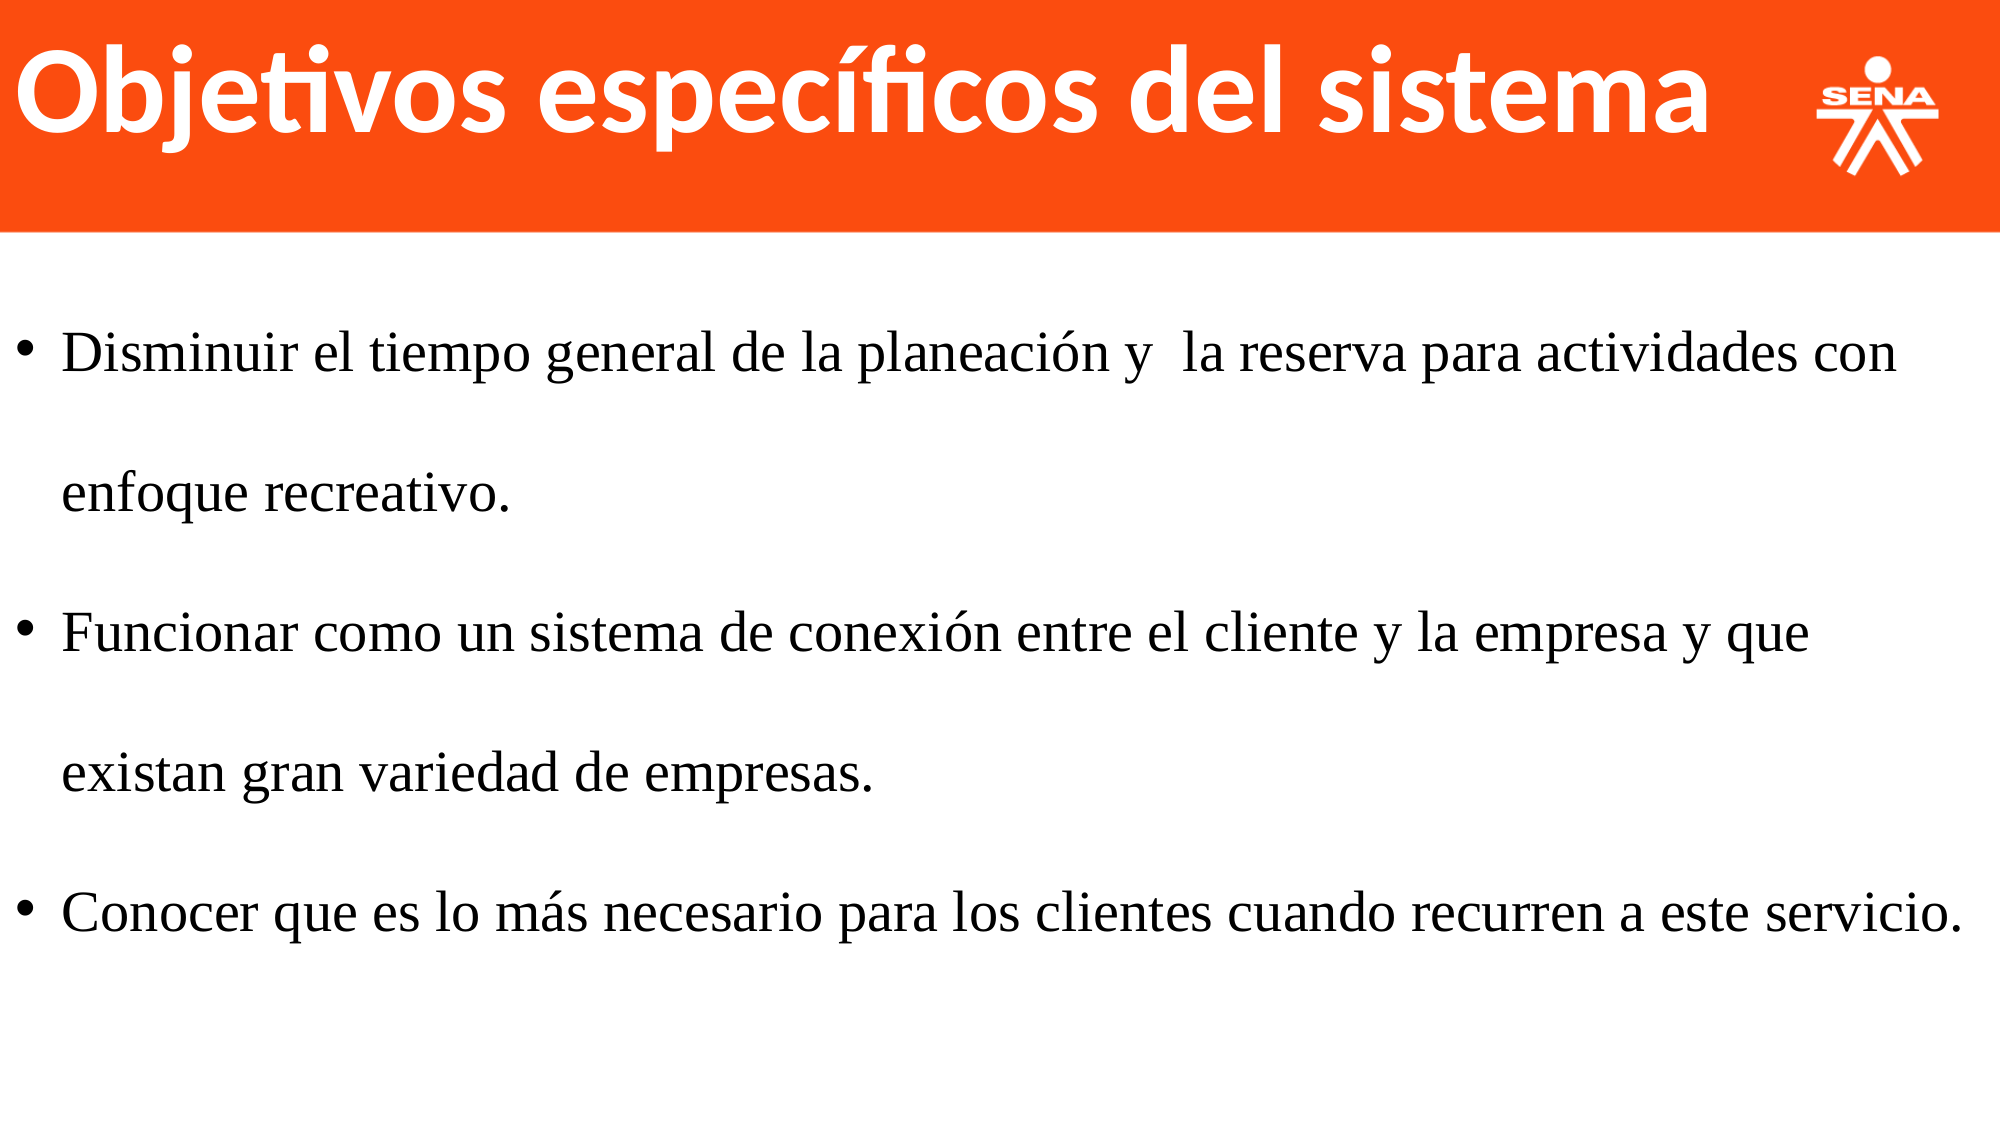

Objetivos específicos del sistema
Disminuir el tiempo general de la planeación y  la reserva para actividades con enfoque recreativo.
Funcionar como un sistema de conexión entre el cliente y la empresa y que existan gran variedad de empresas.
Conocer que es lo más necesario para los clientes cuando recurren a este servicio.